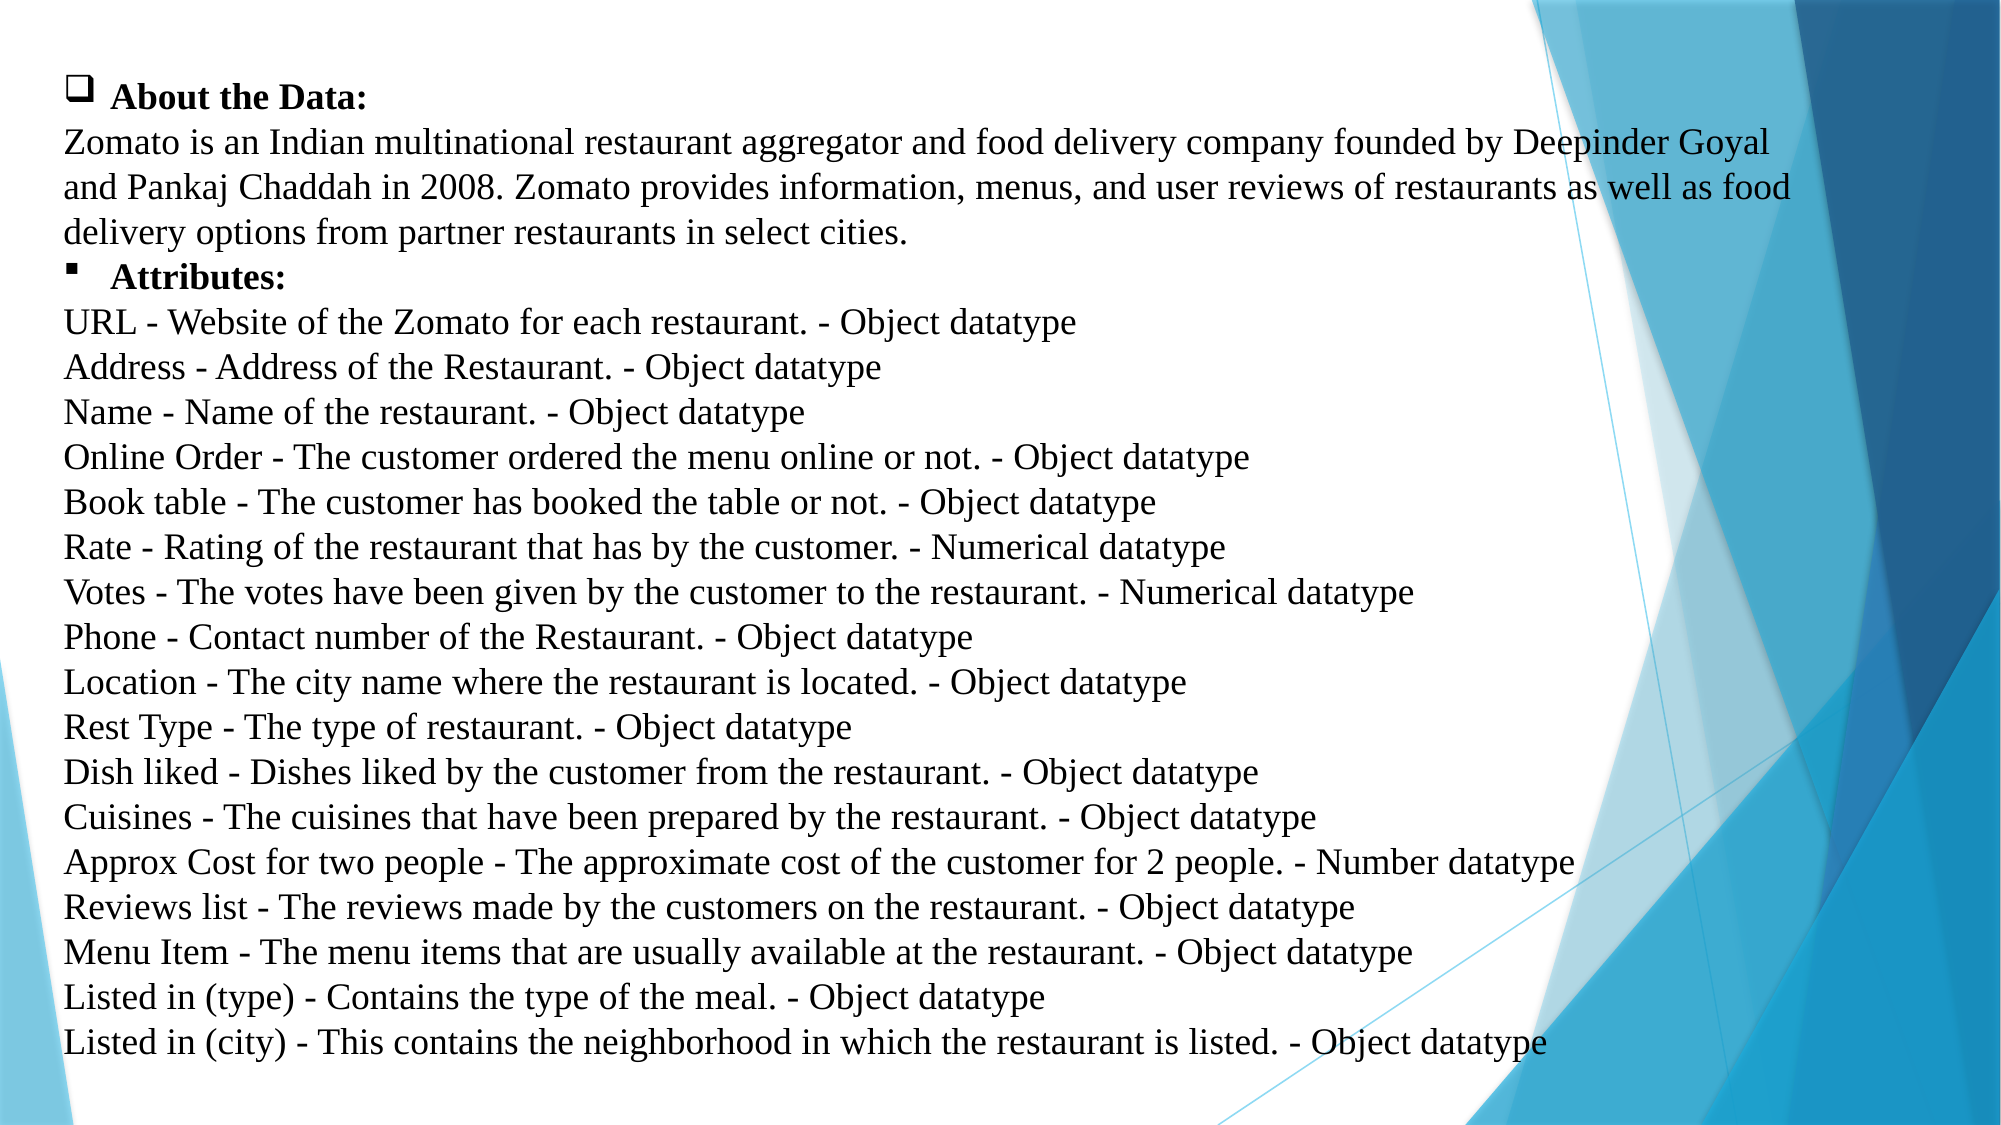

About the Data:
Zomato is an Indian multinational restaurant aggregator and food delivery company founded by Deepinder Goyal and Pankaj Chaddah in 2008. Zomato provides information, menus, and user reviews of restaurants as well as food delivery options from partner restaurants in select cities.
Attributes:
URL - Website of the Zomato for each restaurant. - Object datatype
Address - Address of the Restaurant. - Object datatype
Name - Name of the restaurant. - Object datatype
Online Order - The customer ordered the menu online or not. - Object datatype
Book table - The customer has booked the table or not. - Object datatype
Rate - Rating of the restaurant that has by the customer. - Numerical datatype
Votes - The votes have been given by the customer to the restaurant. - Numerical datatype
Phone - Contact number of the Restaurant. - Object datatype
Location - The city name where the restaurant is located. - Object datatype
Rest Type - The type of restaurant. - Object datatype
Dish liked - Dishes liked by the customer from the restaurant. - Object datatype
Cuisines - The cuisines that have been prepared by the restaurant. - Object datatype
Approx Cost for two people - The approximate cost of the customer for 2 people. - Number datatype
Reviews list - The reviews made by the customers on the restaurant. - Object datatype
Menu Item - The menu items that are usually available at the restaurant. - Object datatype
Listed in (type) - Contains the type of the meal. - Object datatype
Listed in (city) - This contains the neighborhood in which the restaurant is listed. - Object datatype